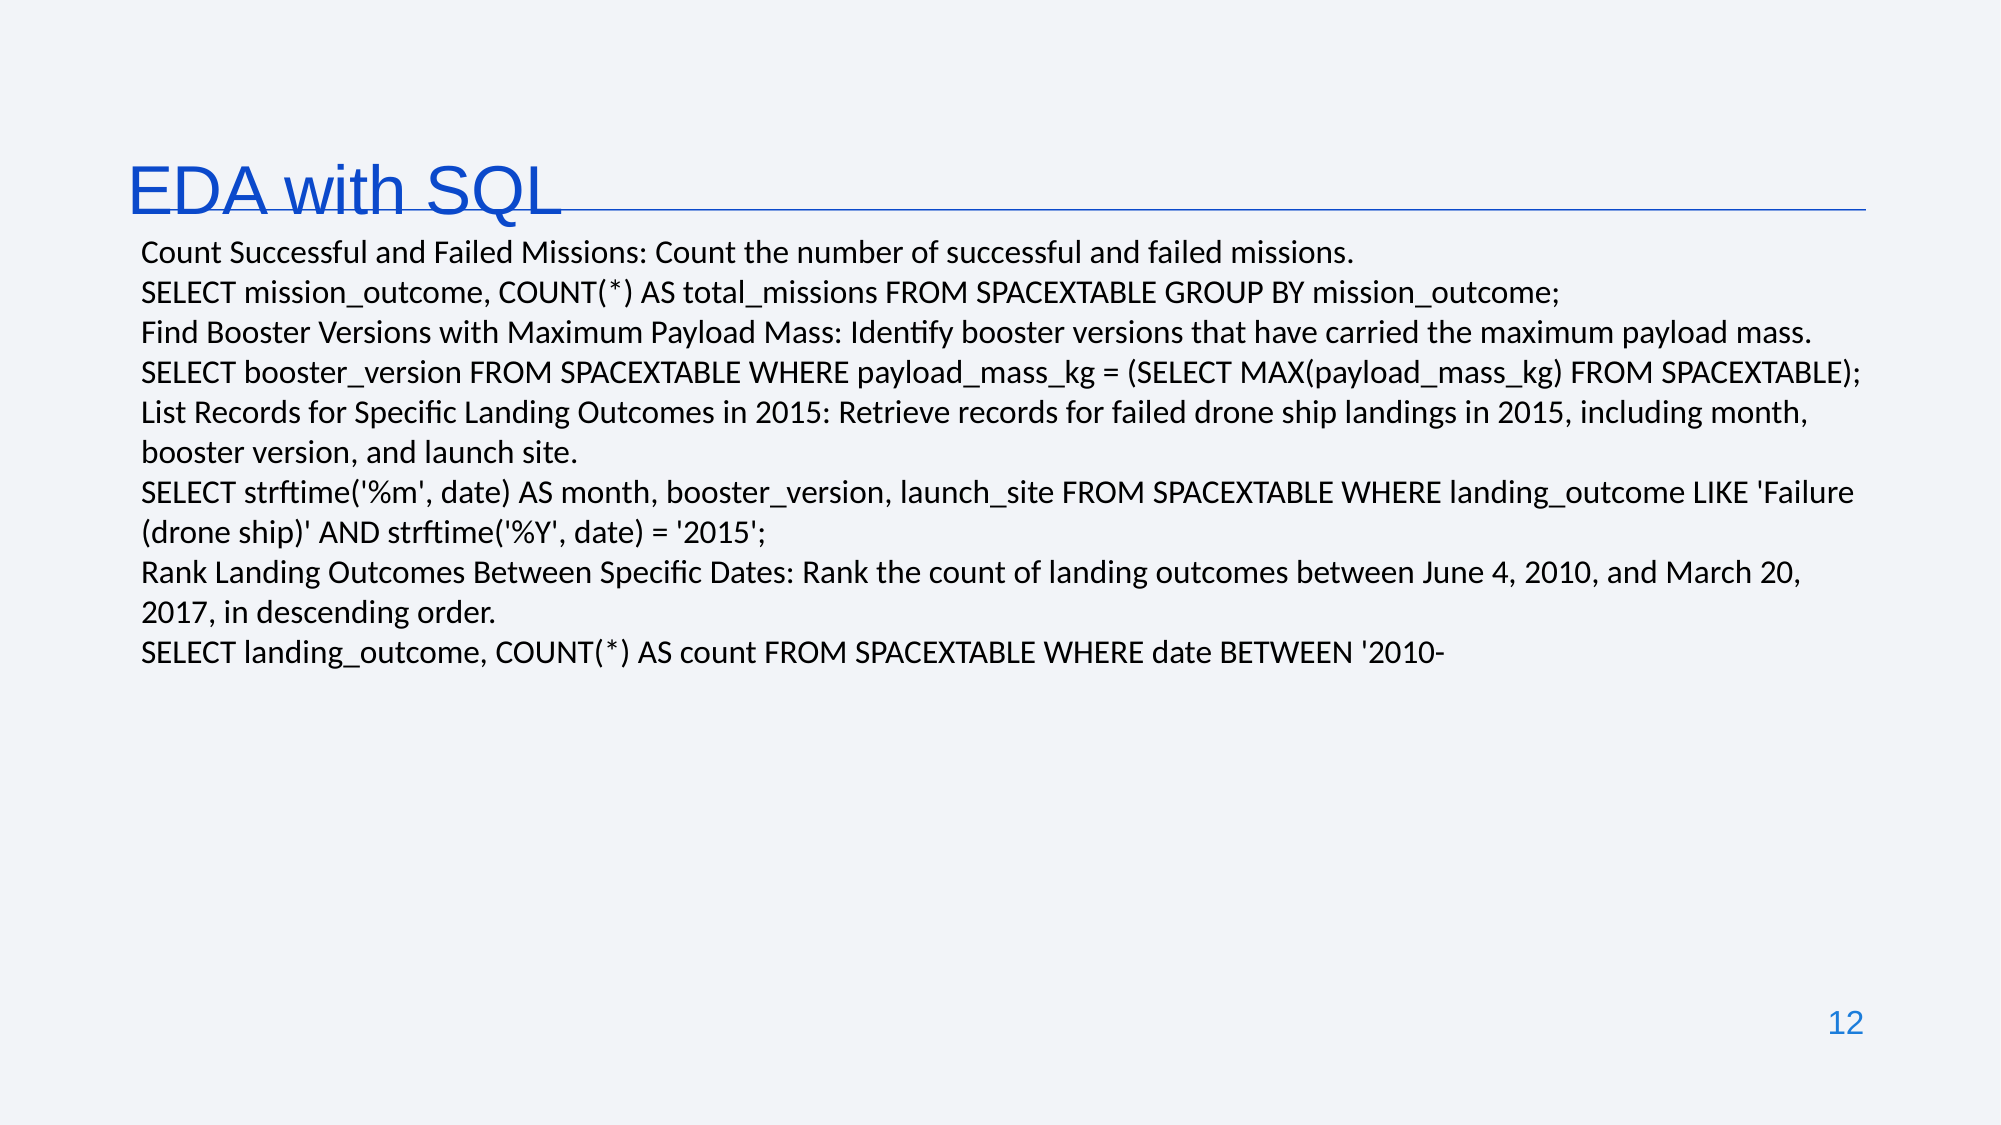

EDA with SQL

Count Successful and Failed Missions: Count the number of successful and failed missions.
SELECT mission_outcome, COUNT(*) AS total_missions FROM SPACEXTABLE GROUP BY mission_outcome;
Find Booster Versions with Maximum Payload Mass: Identify booster versions that have carried the maximum payload mass.
SELECT booster_version FROM SPACEXTABLE WHERE payload_mass_kg = (SELECT MAX(payload_mass_kg) FROM SPACEXTABLE);
List Records for Specific Landing Outcomes in 2015: Retrieve records for failed drone ship landings in 2015, including month, booster version, and launch site.
SELECT strftime('%m', date) AS month, booster_version, launch_site FROM SPACEXTABLE WHERE landing_outcome LIKE 'Failure (drone ship)' AND strftime('%Y', date) = '2015';
Rank Landing Outcomes Between Specific Dates: Rank the count of landing outcomes between June 4, 2010, and March 20, 2017, in descending order.
SELECT landing_outcome, COUNT(*) AS count FROM SPACEXTABLE WHERE date BETWEEN '2010-

12